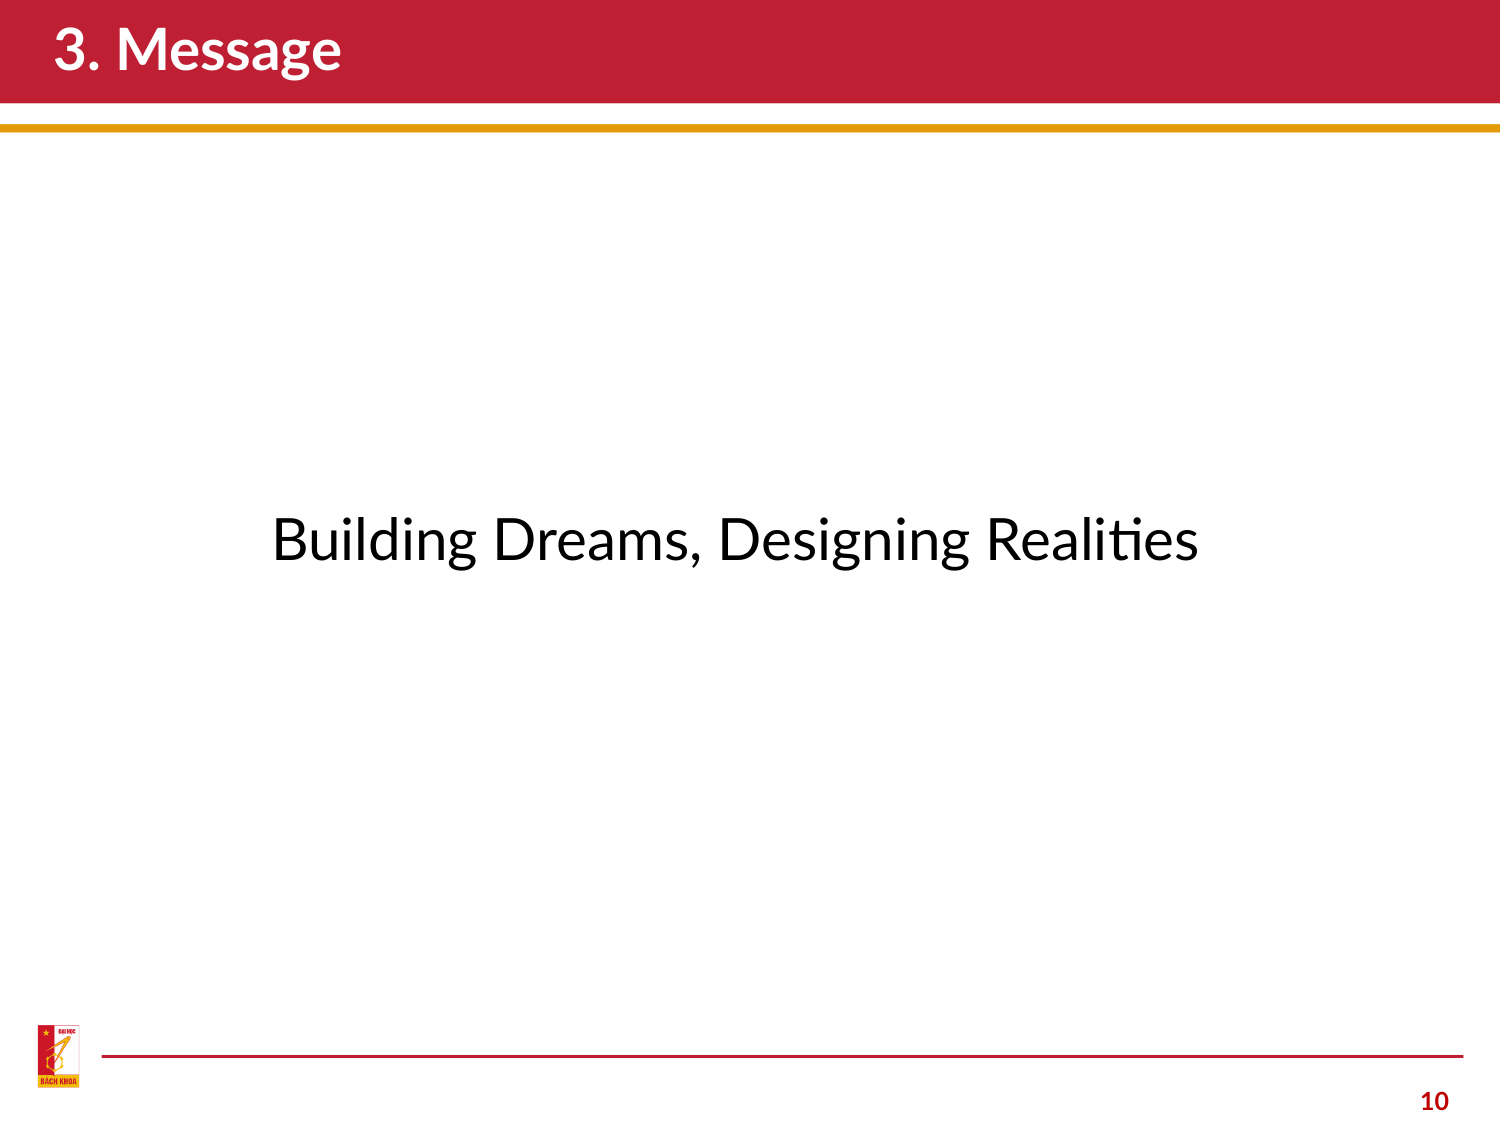

# 3. Message
Building Dreams, Designing Realities
10